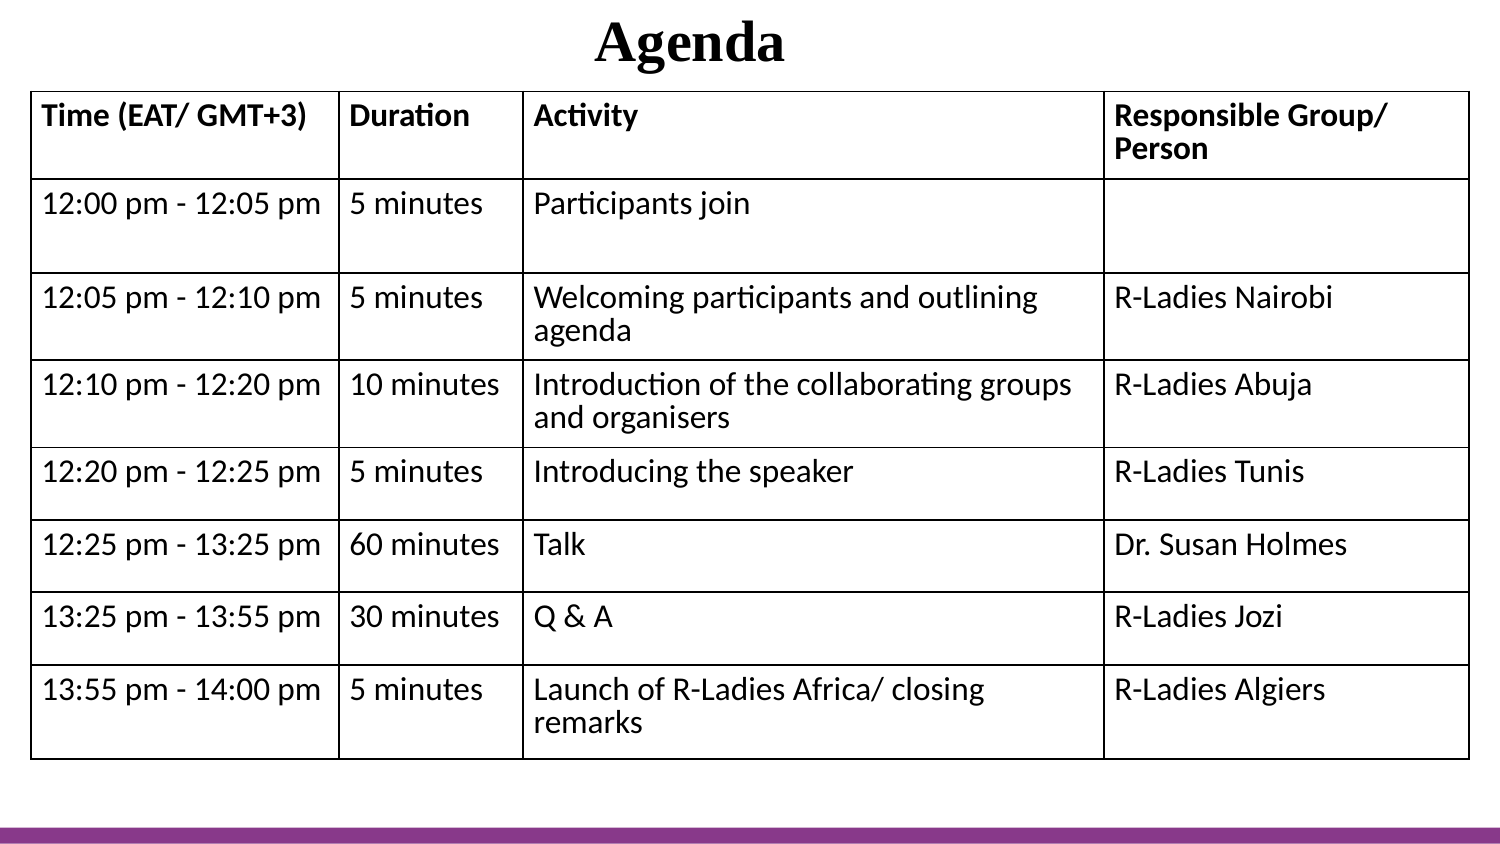

Agenda
| Time (EAT/ GMT+3) | Duration | Activity | Responsible Group/ Person |
| --- | --- | --- | --- |
| 12:00 pm - 12:05 pm | 5 minutes | Participants join |  |
| 12:05 pm - 12:10 pm | 5 minutes | Welcoming participants and outlining agenda | R-Ladies Nairobi |
| 12:10 pm - 12:20 pm | 10 minutes | Introduction of the collaborating groups and organisers | R-Ladies Abuja |
| 12:20 pm - 12:25 pm | 5 minutes | Introducing the speaker | R-Ladies Tunis |
| 12:25 pm - 13:25 pm | 60 minutes | Talk | Dr. Susan Holmes |
| 13:25 pm - 13:55 pm | 30 minutes | Q & A | R-Ladies Jozi |
| 13:55 pm - 14:00 pm | 5 minutes | Launch of R-Ladies Africa/ closing remarks | R-Ladies Algiers |